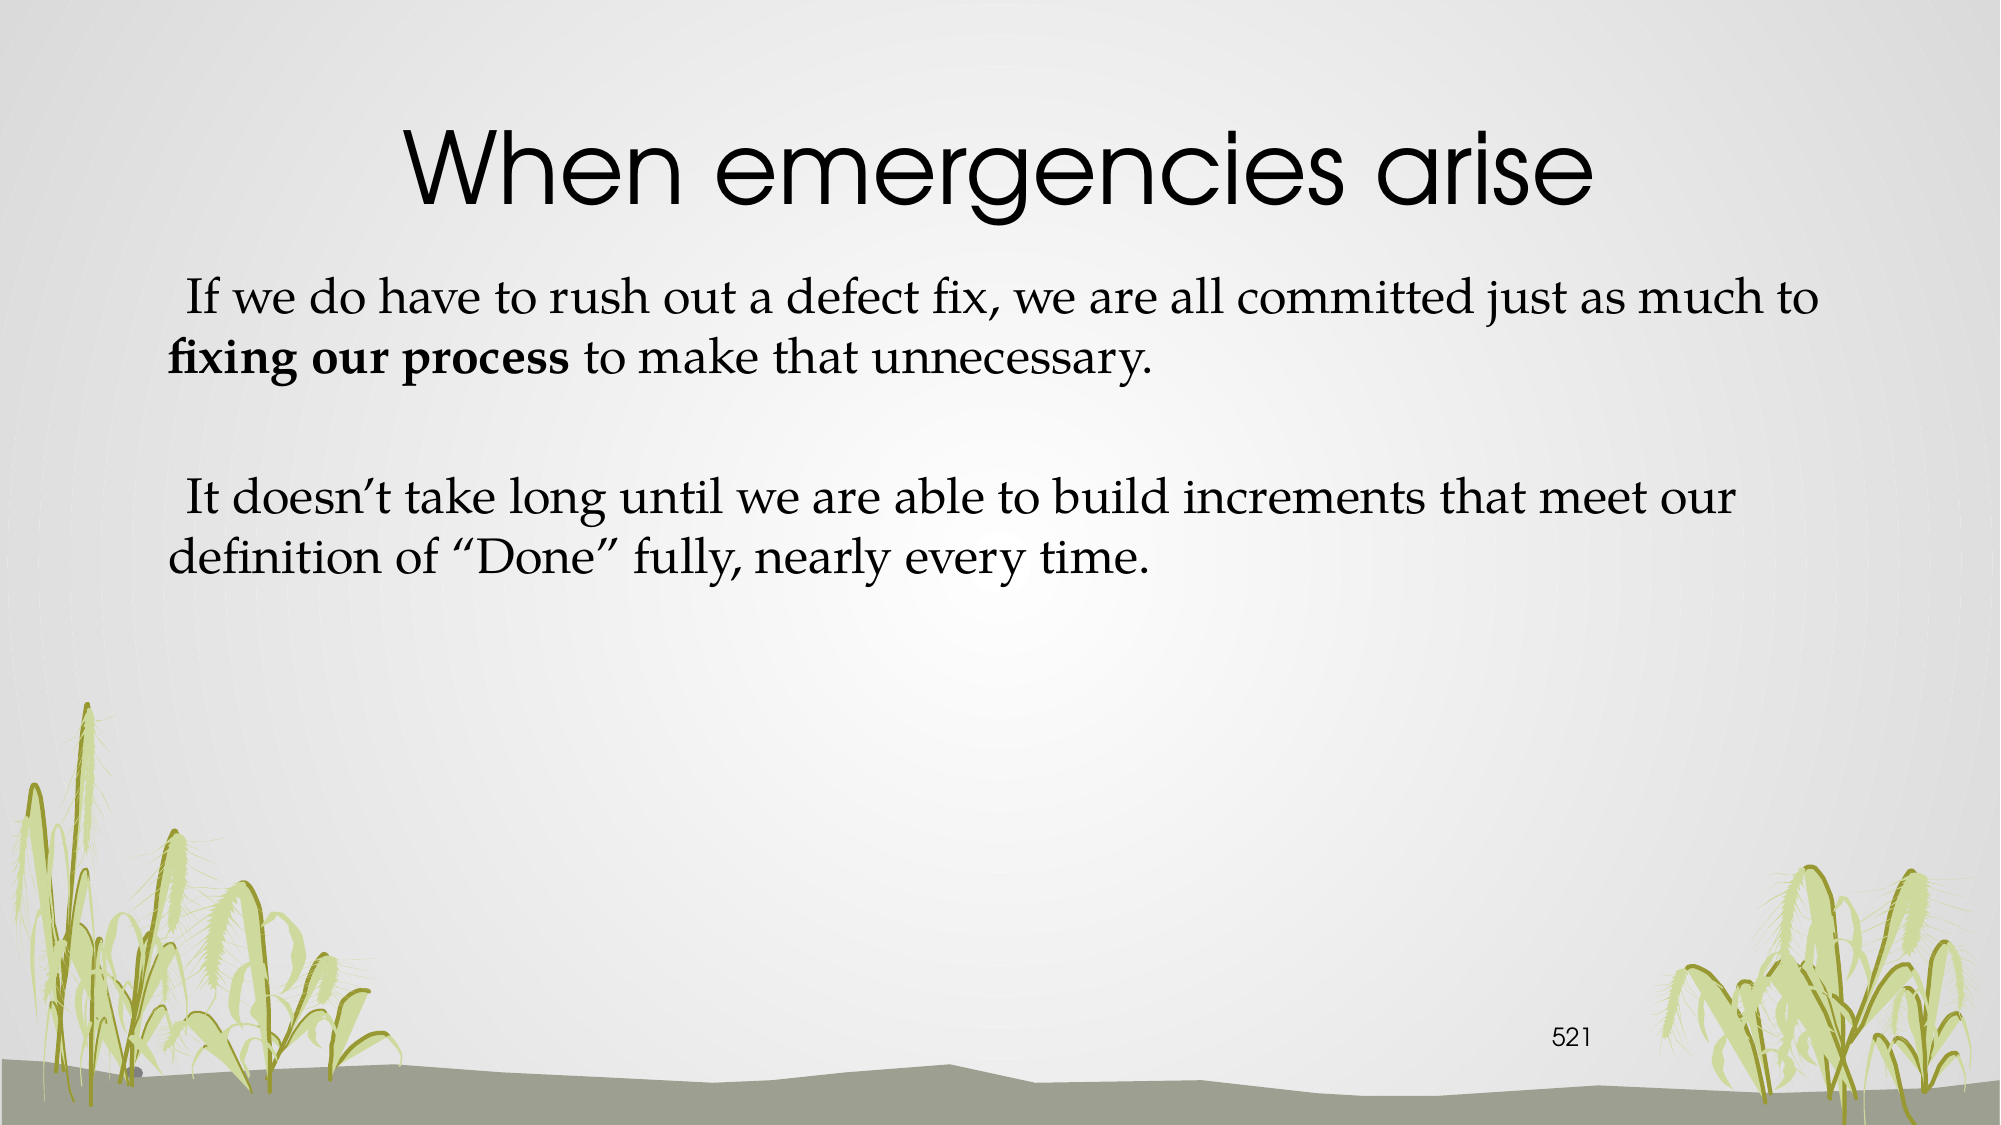

# When emergencies arise
      If we do have to rush out a defect fix, we are all committed just as much to fixing our process to make that unnecessary.

      It doesn’t take long until we are able to build increments that meet our definition of “Done” fully, nearly every time.
521